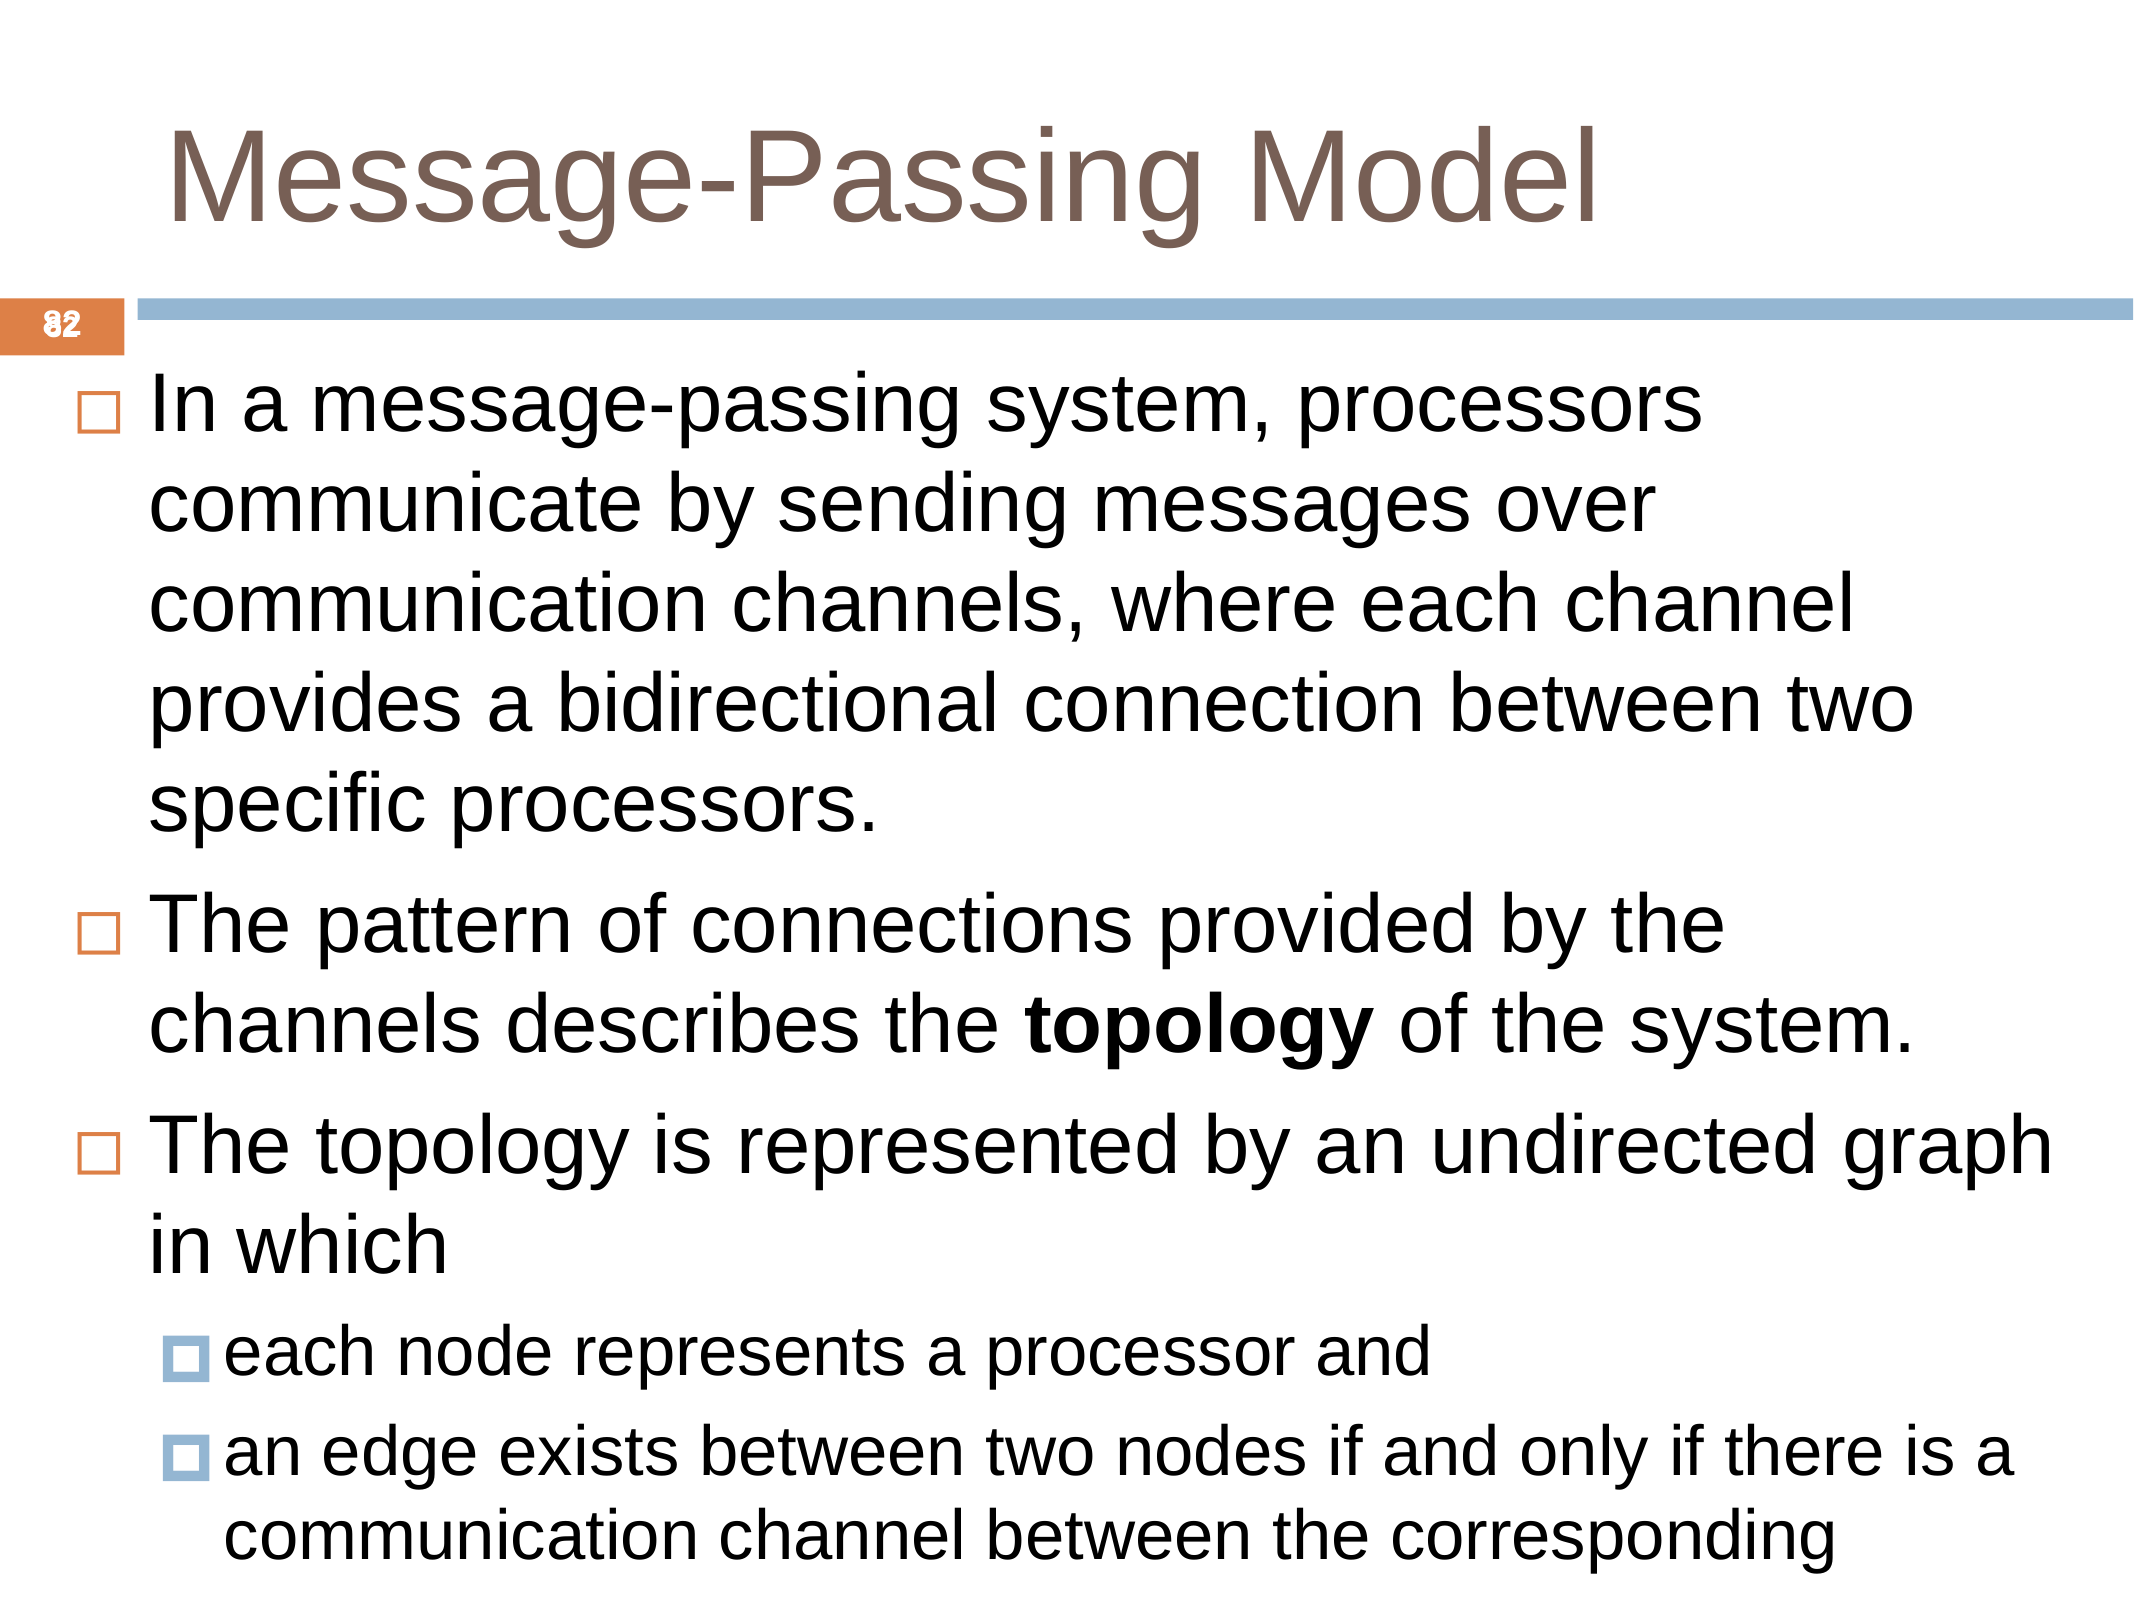

# Message-Passing Model
82
82
In a message-passing system, processors communicate by sending messages over communication channels, where each channel provides a bidirectional connection between two specific processors.
The pattern of connections provided by the channels describes the topology of the system.
The topology is represented by an undirected graph in which
each node represents a processor and
an edge exists between two nodes if and only if there is a communication channel between the corresponding processors.